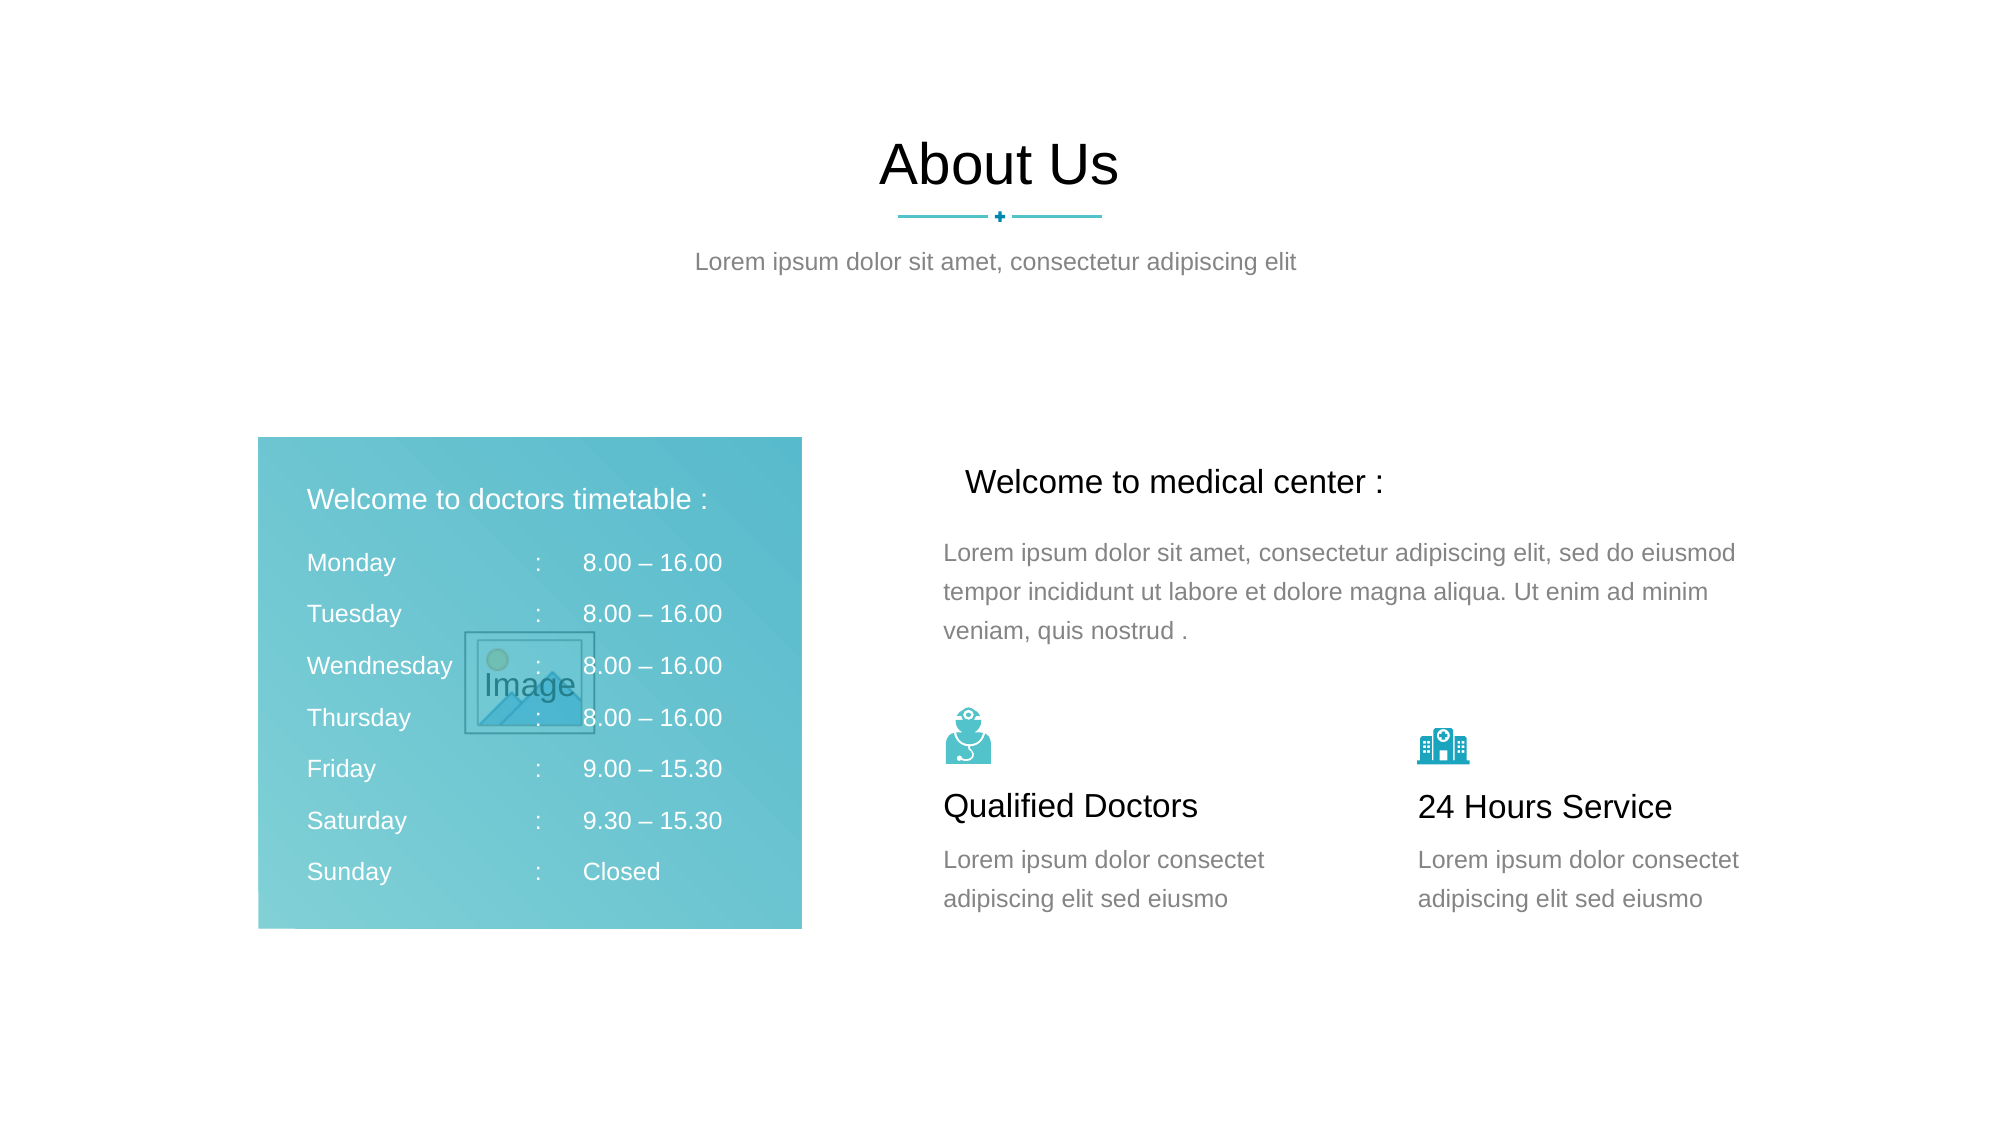

About Us

Lorem ipsum dolor sit amet, consectetur adipiscing elit

Welcome to medical center :
Lorem ipsum dolor sit amet, consectetur adipiscing elit, sed do eiusmod tempor incididunt ut labore et dolore magna aliqua. Ut enim ad minim veniam, quis nostrud .

Qualified Doctors
Lorem ipsum dolor consectet adipiscing elit sed eiusmo

24 Hours Service
Lorem ipsum dolor consectet adipiscing elit sed eiusmo
Welcome to doctors timetable :
Monday
:
8.00 – 16.00
Tuesday
:
8.00 – 16.00
Wendnesday
:
8.00 – 16.00
Thursday
:
8.00 – 16.00
Friday
:
9.00 – 15.30
Saturday
:
9.30 – 15.30
Sunday
:
Closed